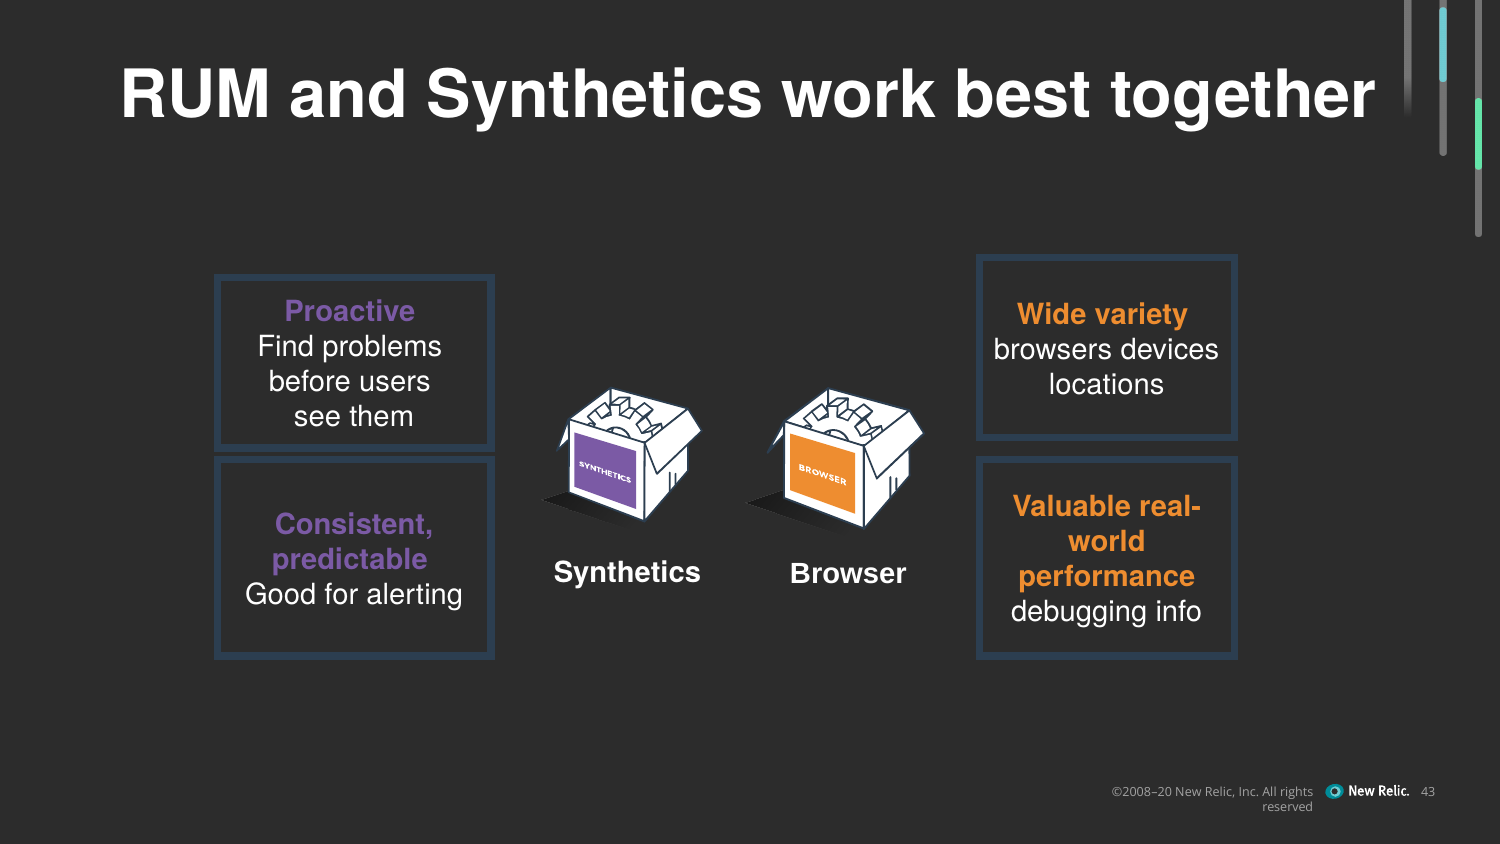

RUM and Synthetics work best together
Wide variety
browsers devices locations
Proactive
Find problems
before users
see them

Consistent, predictable
Good for alerting
Valuable real-world
performance
debugging info

Synthetics
Browser
43